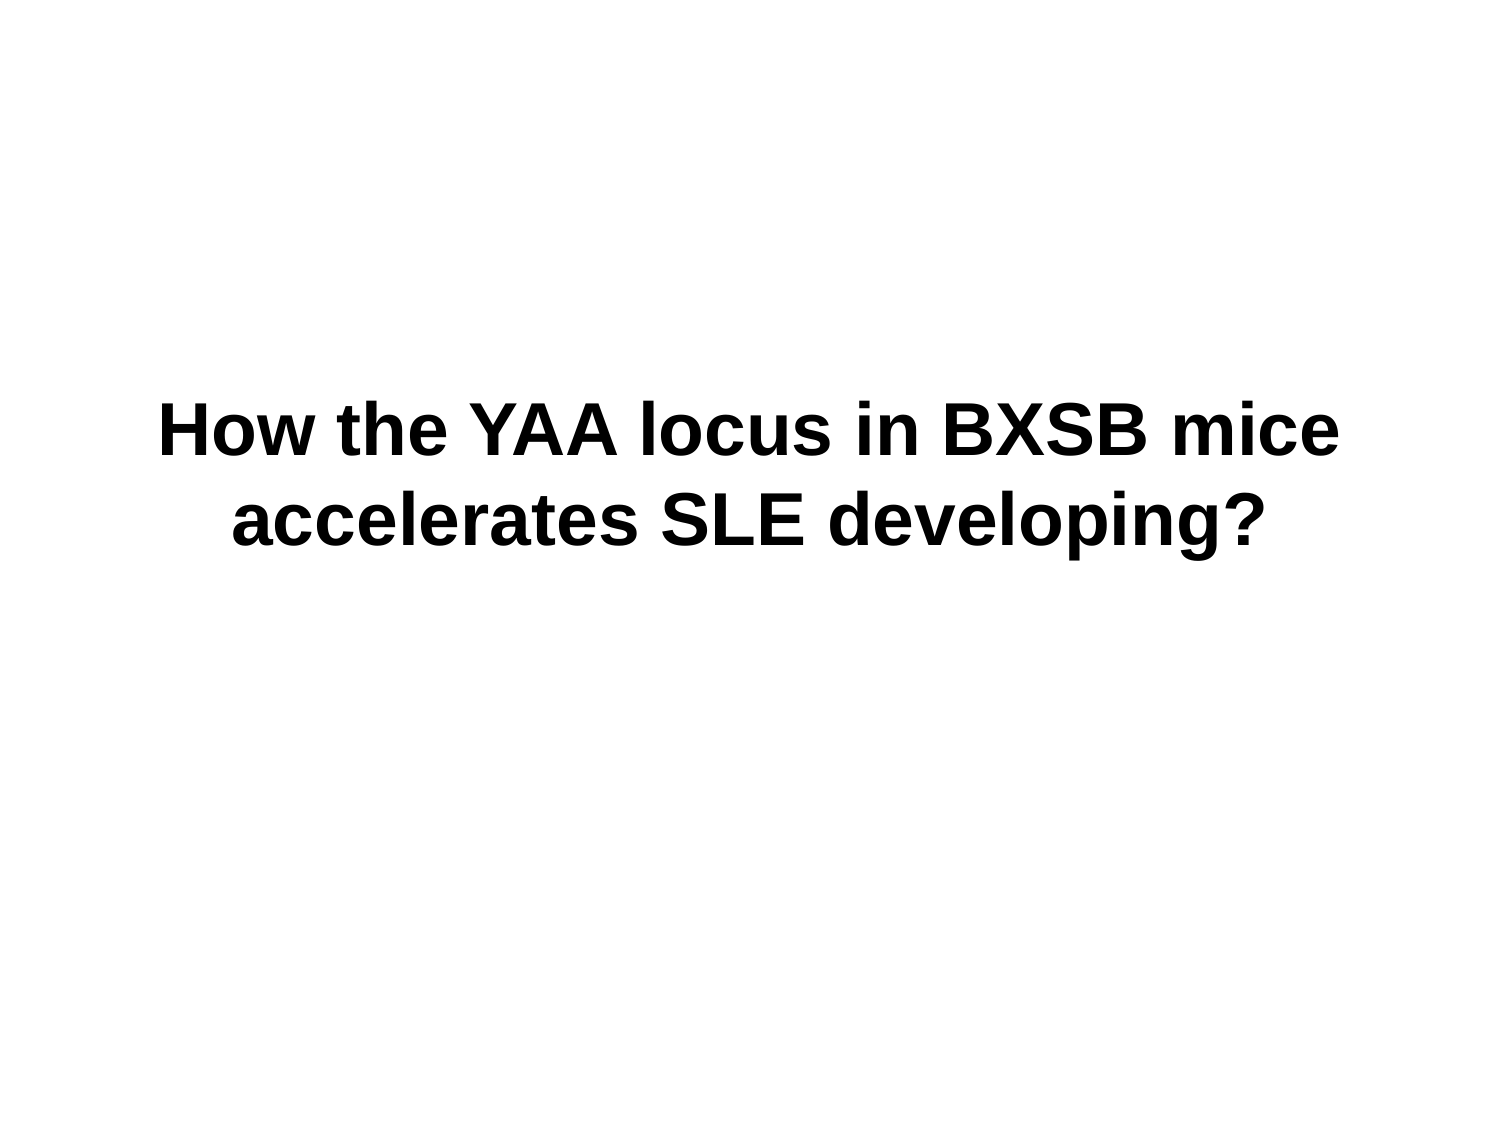

# How the YAA locus in BXSB mice accelerates SLE developing?